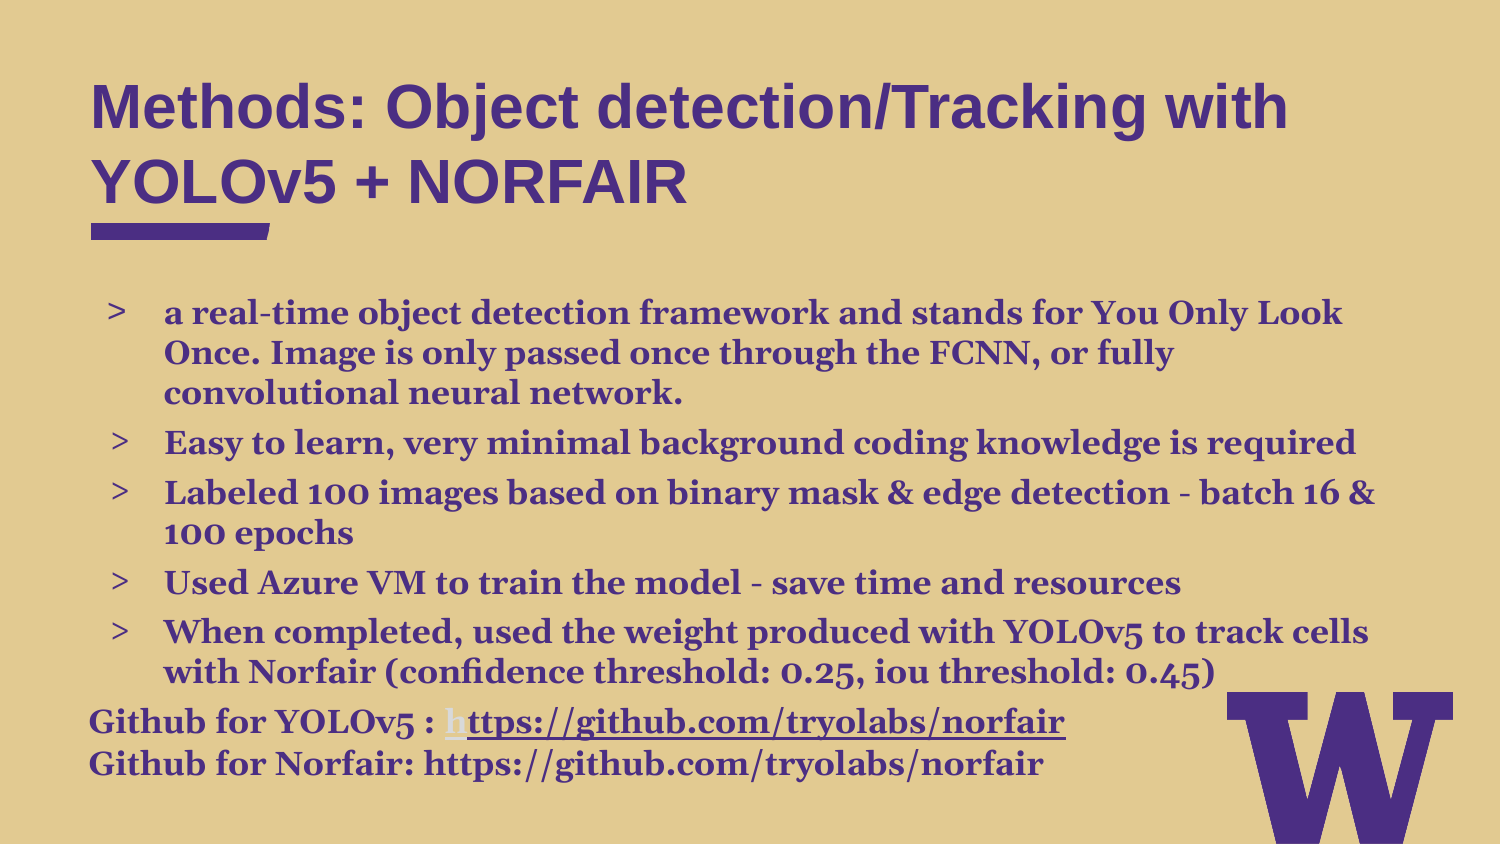

# Methods: Object detection/Tracking with YOLOv5 + NORFAIR
a real-time object detection framework and stands for You Only Look Once. Image is only passed once through the FCNN, or fully convolutional neural network.
Easy to learn, very minimal background coding knowledge is required
Labeled 100 images based on binary mask & edge detection - batch 16 & 100 epochs
Used Azure VM to train the model - save time and resources
When completed, used the weight produced with YOLOv5 to track cells with Norfair (confidence threshold: 0.25, iou threshold: 0.45)
Github for YOLOv5 : https://github.com/tryolabs/norfair
Github for Norfair: https://github.com/tryolabs/norfair